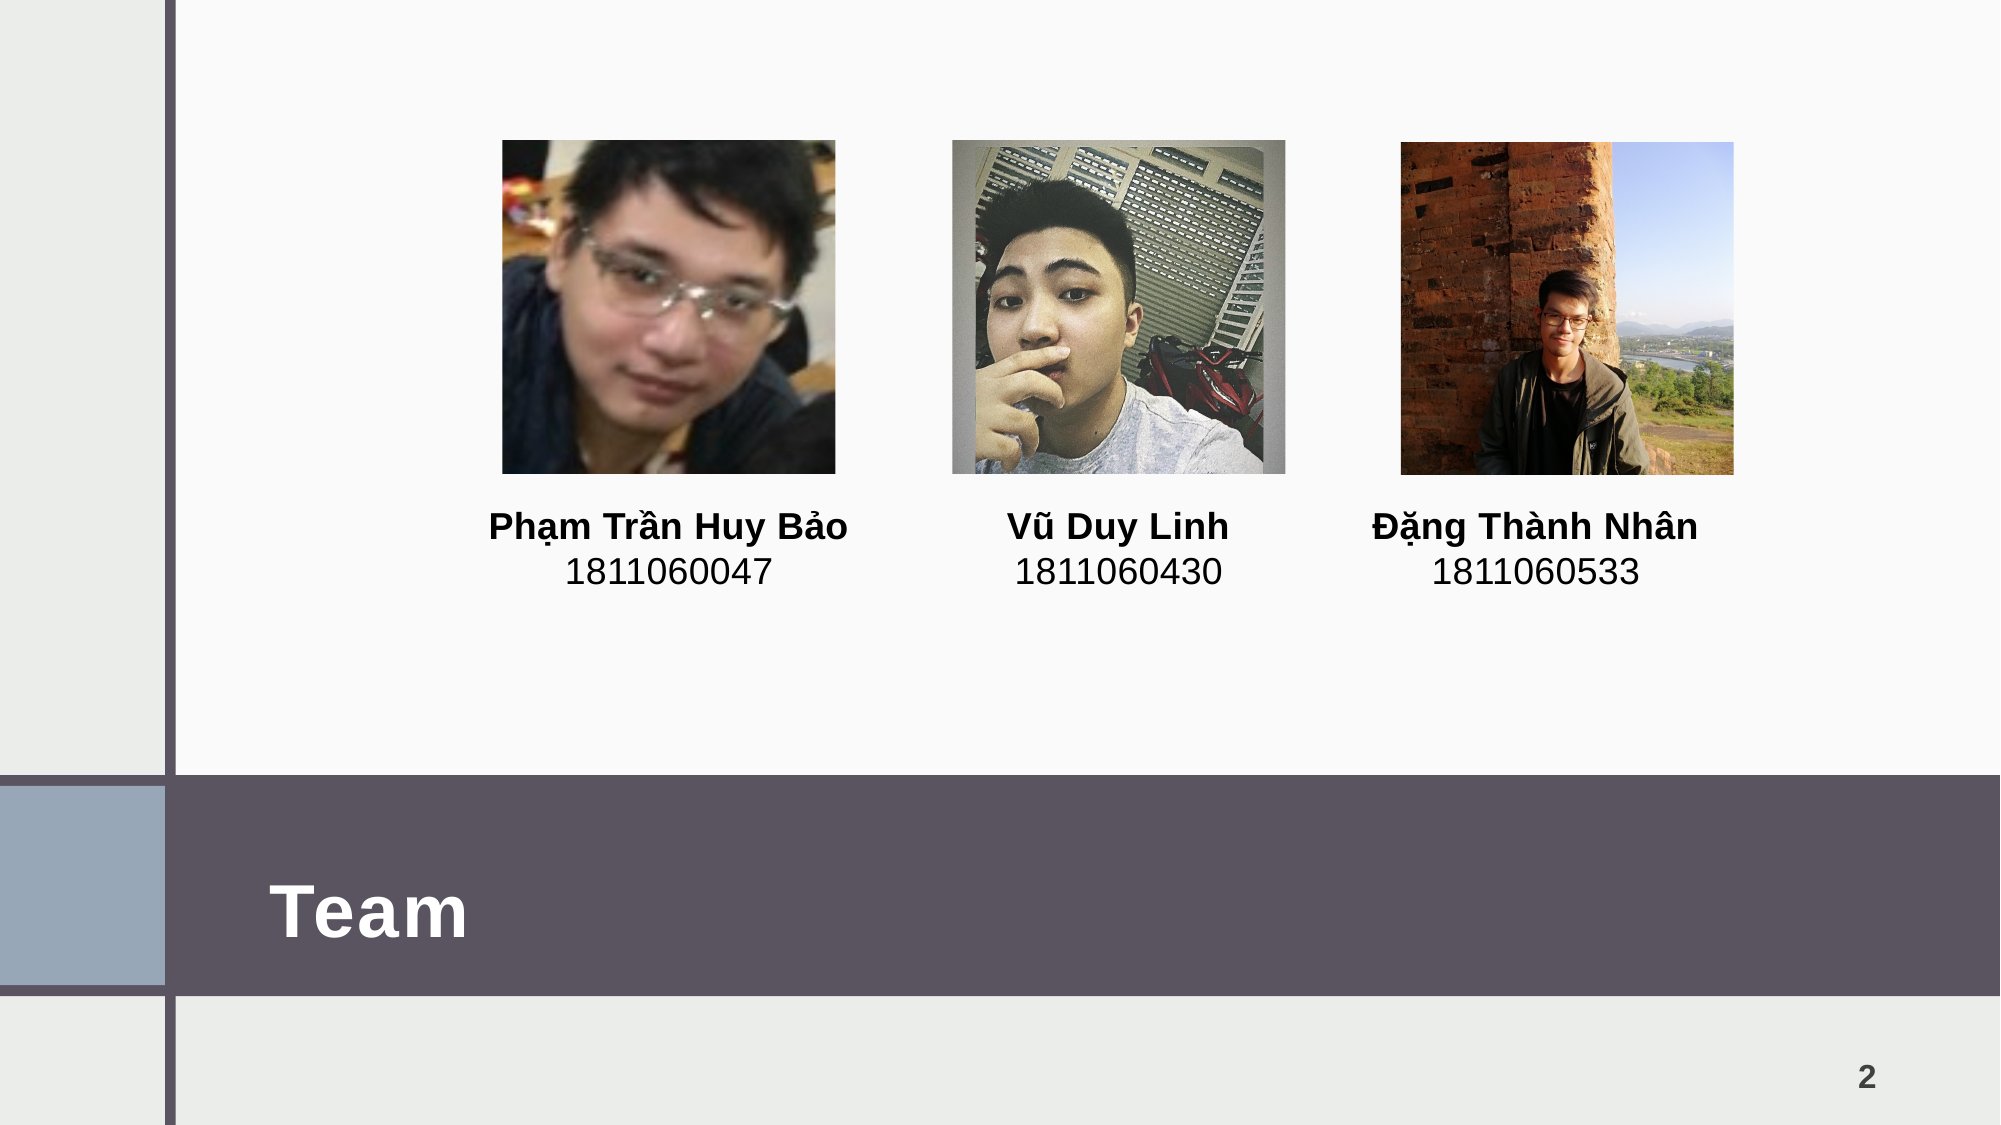

Phạm Trần Huy Bảo
1811060047
Vũ Duy Linh
1811060430
Đặng Thành Nhân
1811060533
# Team
2